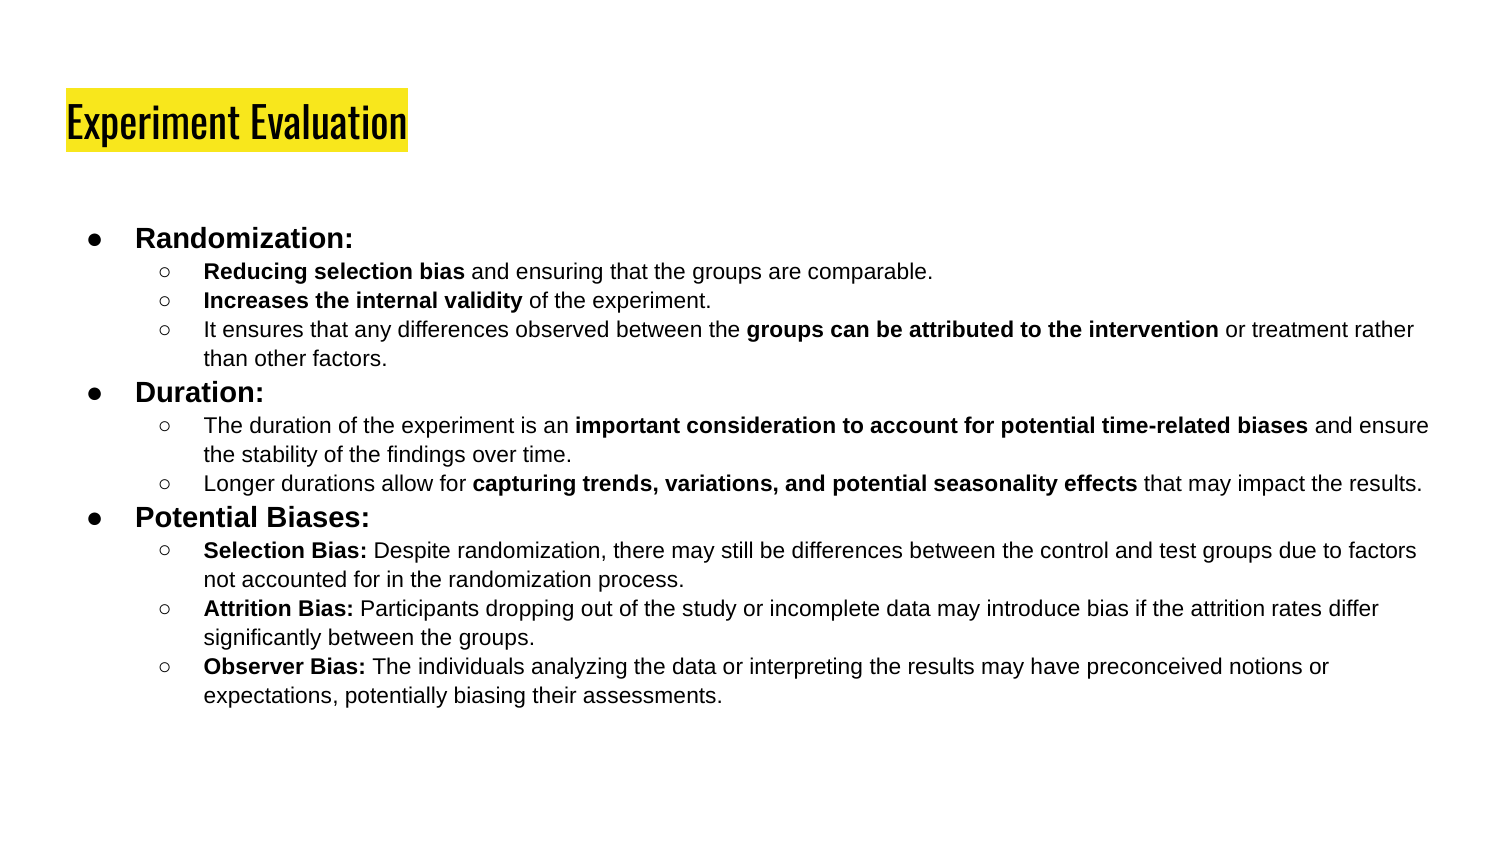

# Experiment Evaluation

Randomization:
Reducing selection bias and ensuring that the groups are comparable.
Increases the internal validity of the experiment.
It ensures that any differences observed between the groups can be attributed to the intervention or treatment rather than other factors.
Duration:
The duration of the experiment is an important consideration to account for potential time-related biases and ensure the stability of the findings over time.
Longer durations allow for capturing trends, variations, and potential seasonality effects that may impact the results.
Potential Biases:
Selection Bias: Despite randomization, there may still be differences between the control and test groups due to factors not accounted for in the randomization process.
Attrition Bias: Participants dropping out of the study or incomplete data may introduce bias if the attrition rates differ significantly between the groups.
Observer Bias: The individuals analyzing the data or interpreting the results may have preconceived notions or expectations, potentially biasing their assessments.